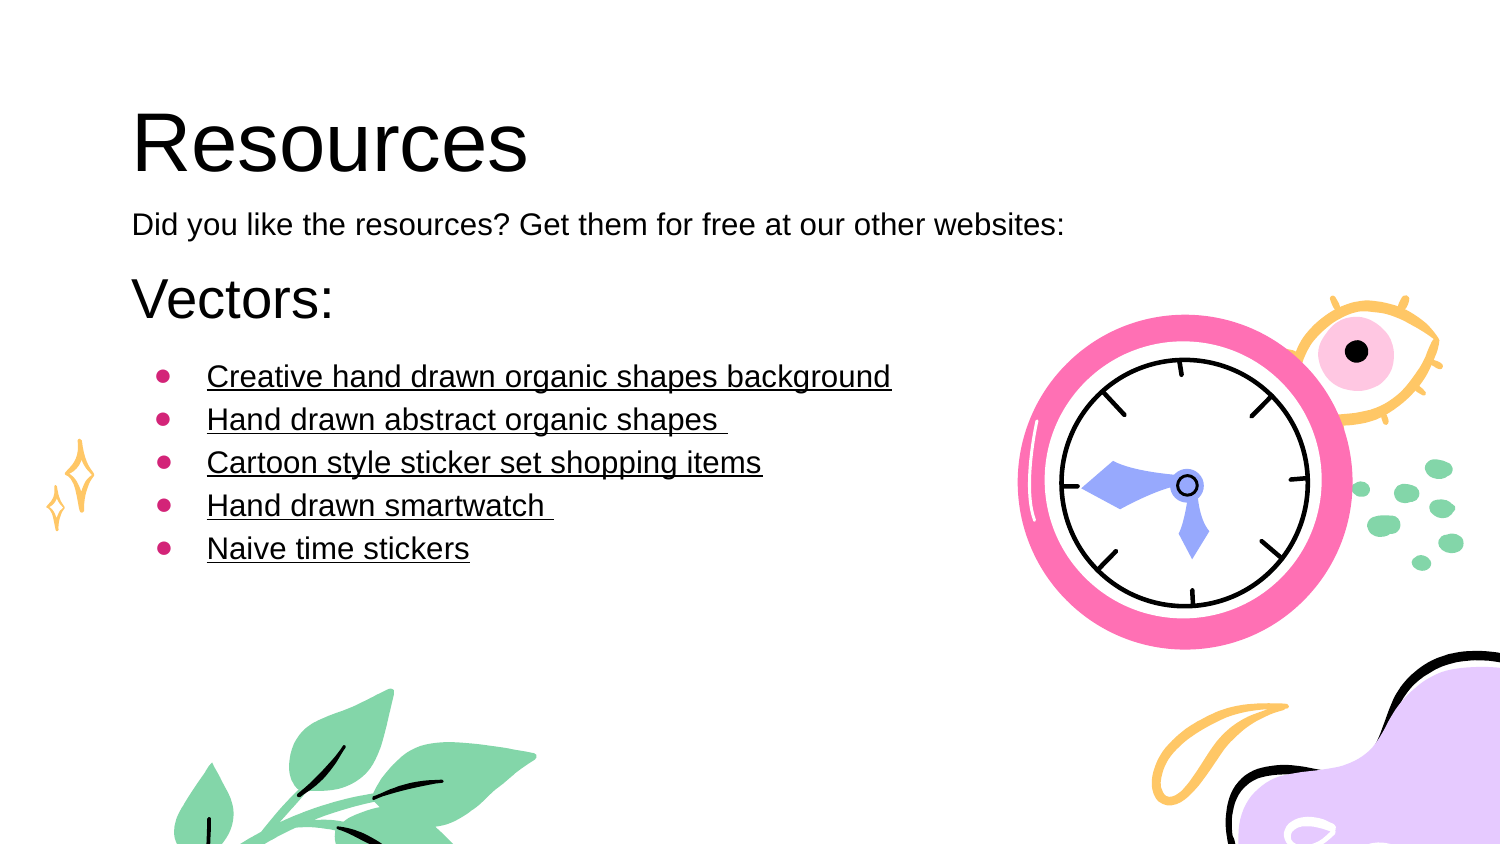

# Resources
Did you like the resources? Get them for free at our other websites:
Vectors:
Creative hand drawn organic shapes background
Hand drawn abstract organic shapes
Cartoon style sticker set shopping items
Hand drawn smartwatch
Naive time stickers